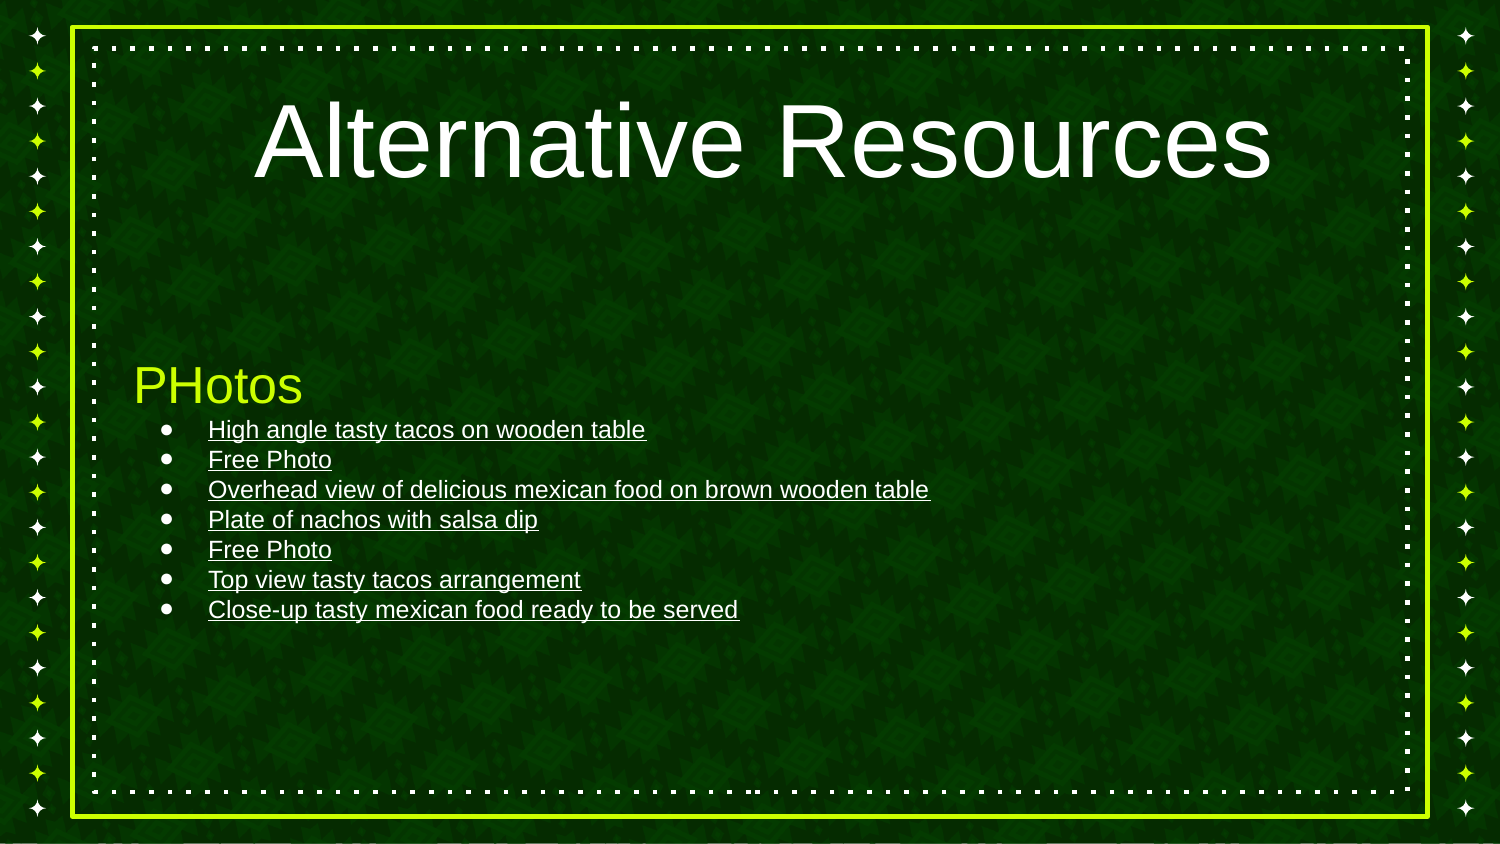

# Alternative Resources
PHotos
High angle tasty tacos on wooden table
Free Photo
Overhead view of delicious mexican food on brown wooden table
Plate of nachos with salsa dip
Free Photo
Top view tasty tacos arrangement
Close-up tasty mexican food ready to be served